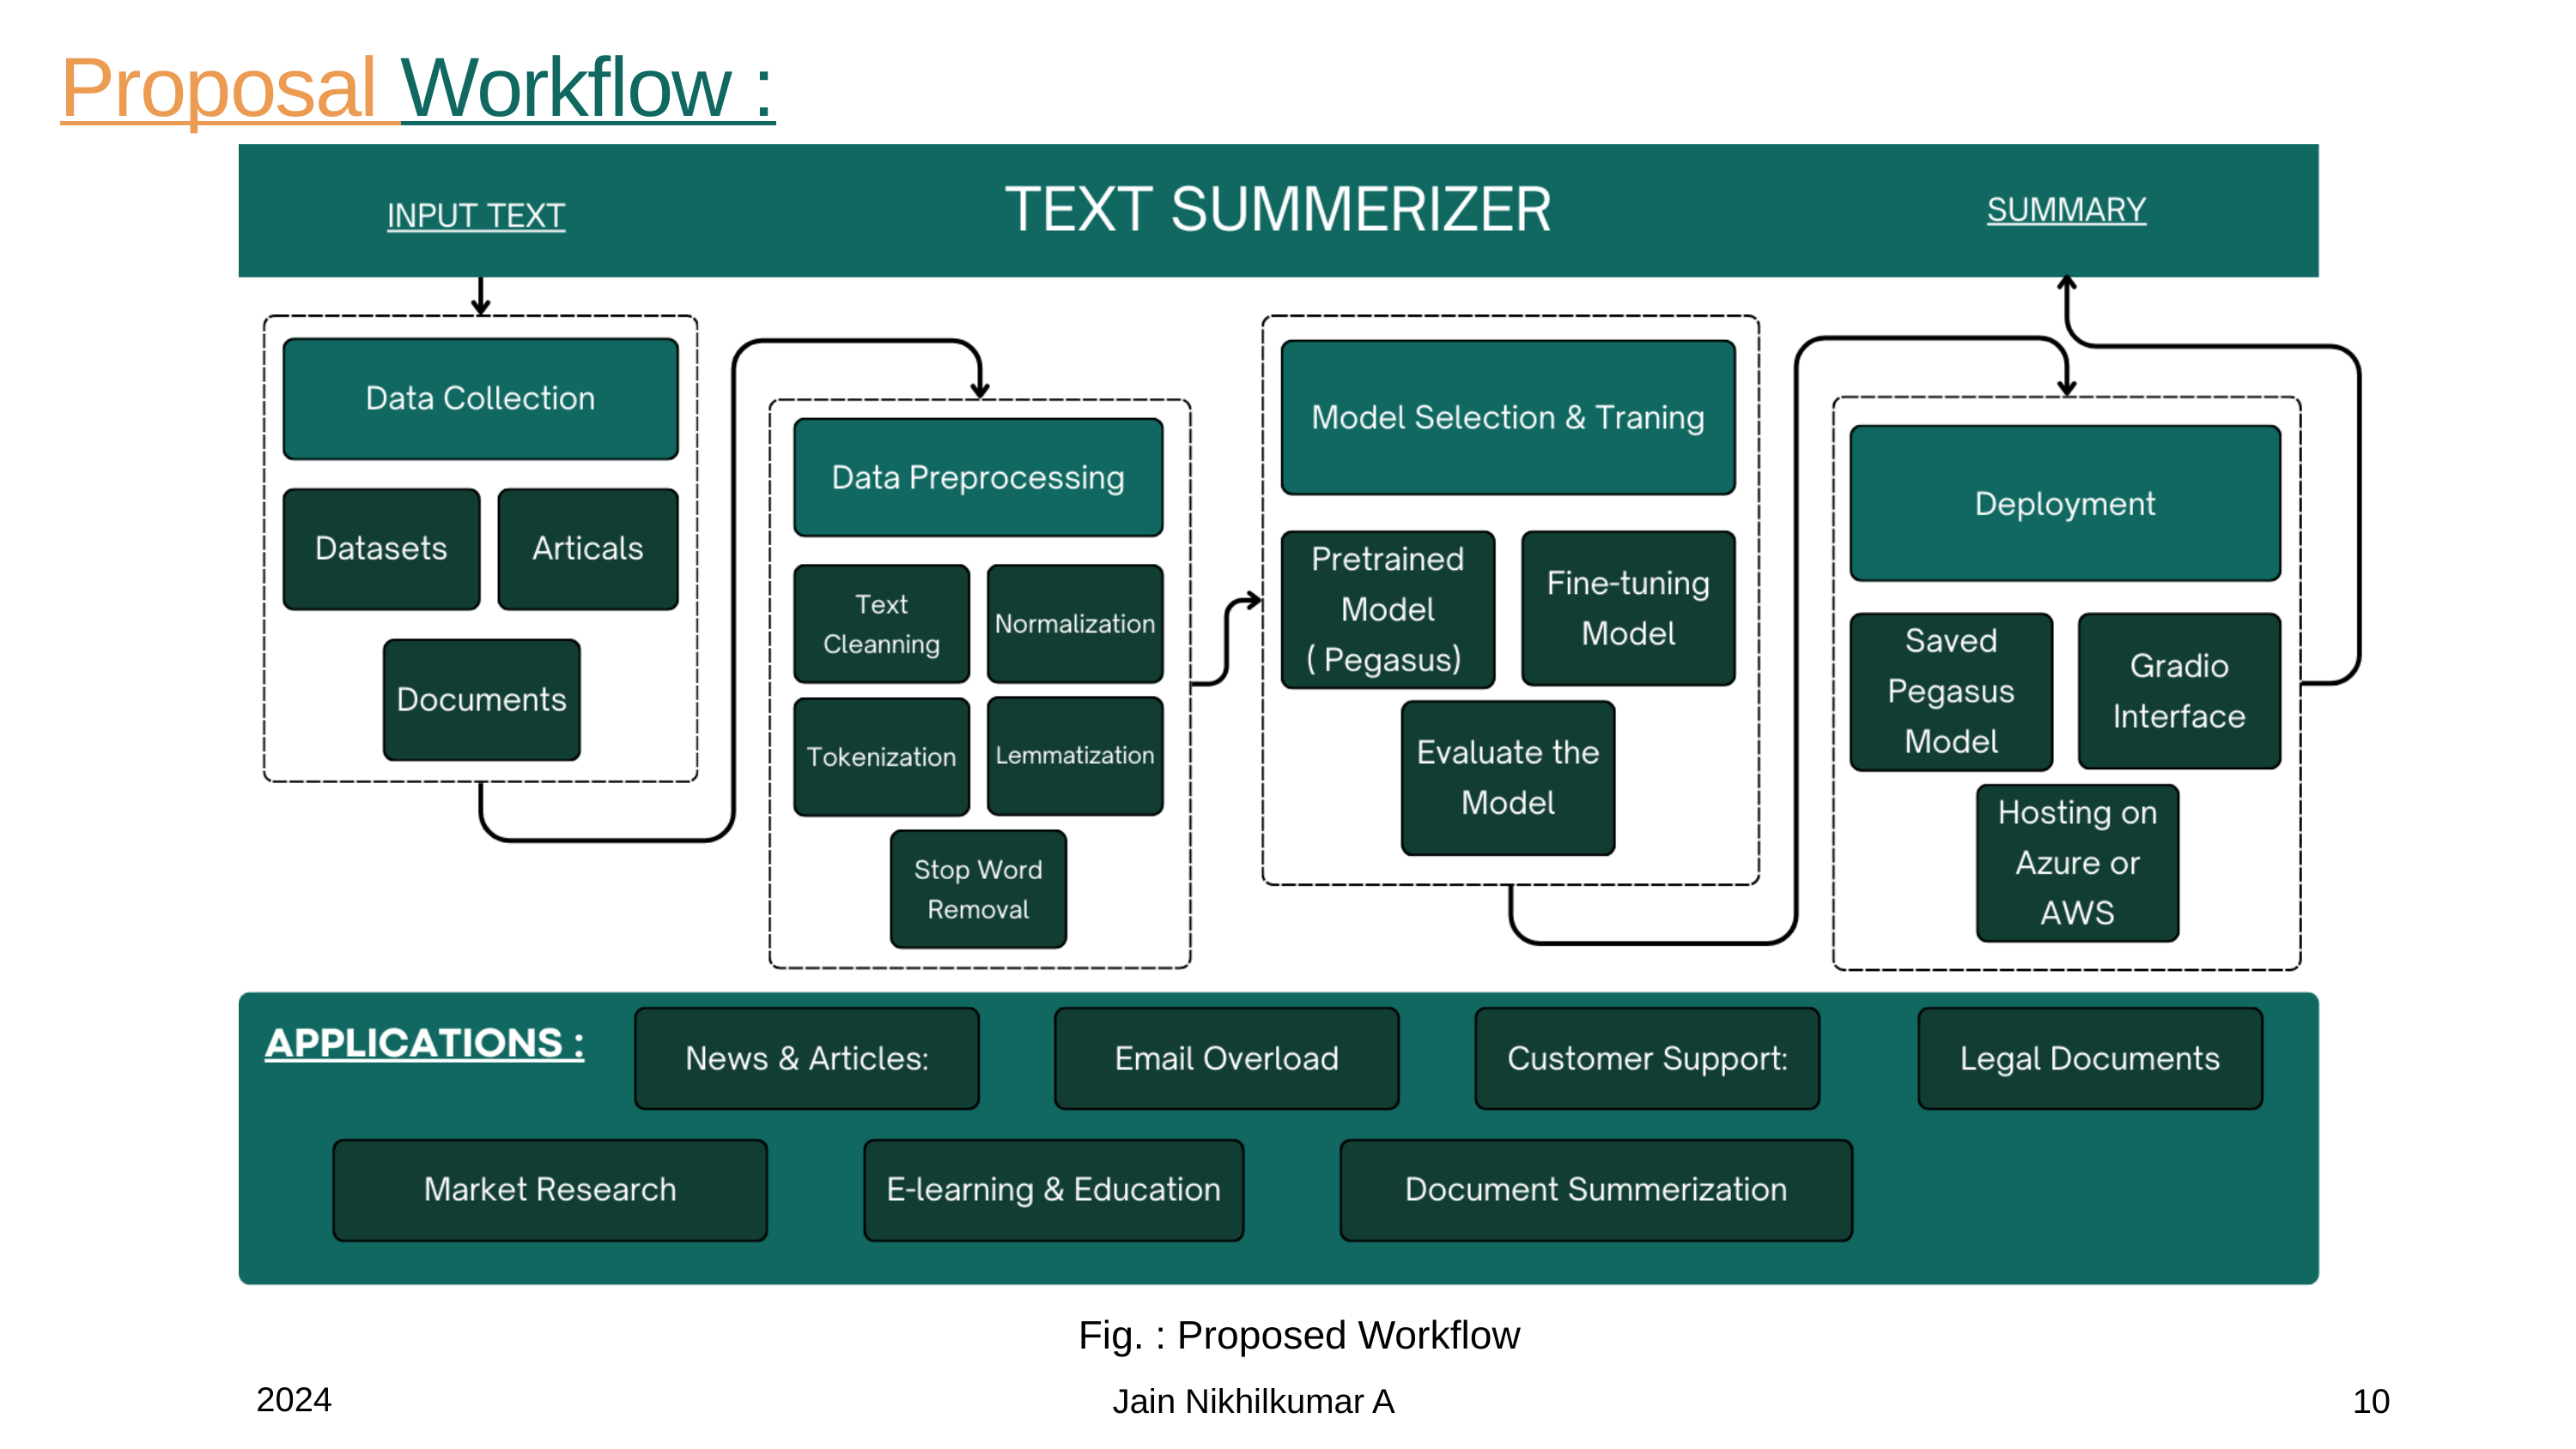

Proposal Workflow :

Fig. : Proposed Workflow

2024
Jain Nikhilkumar A
10